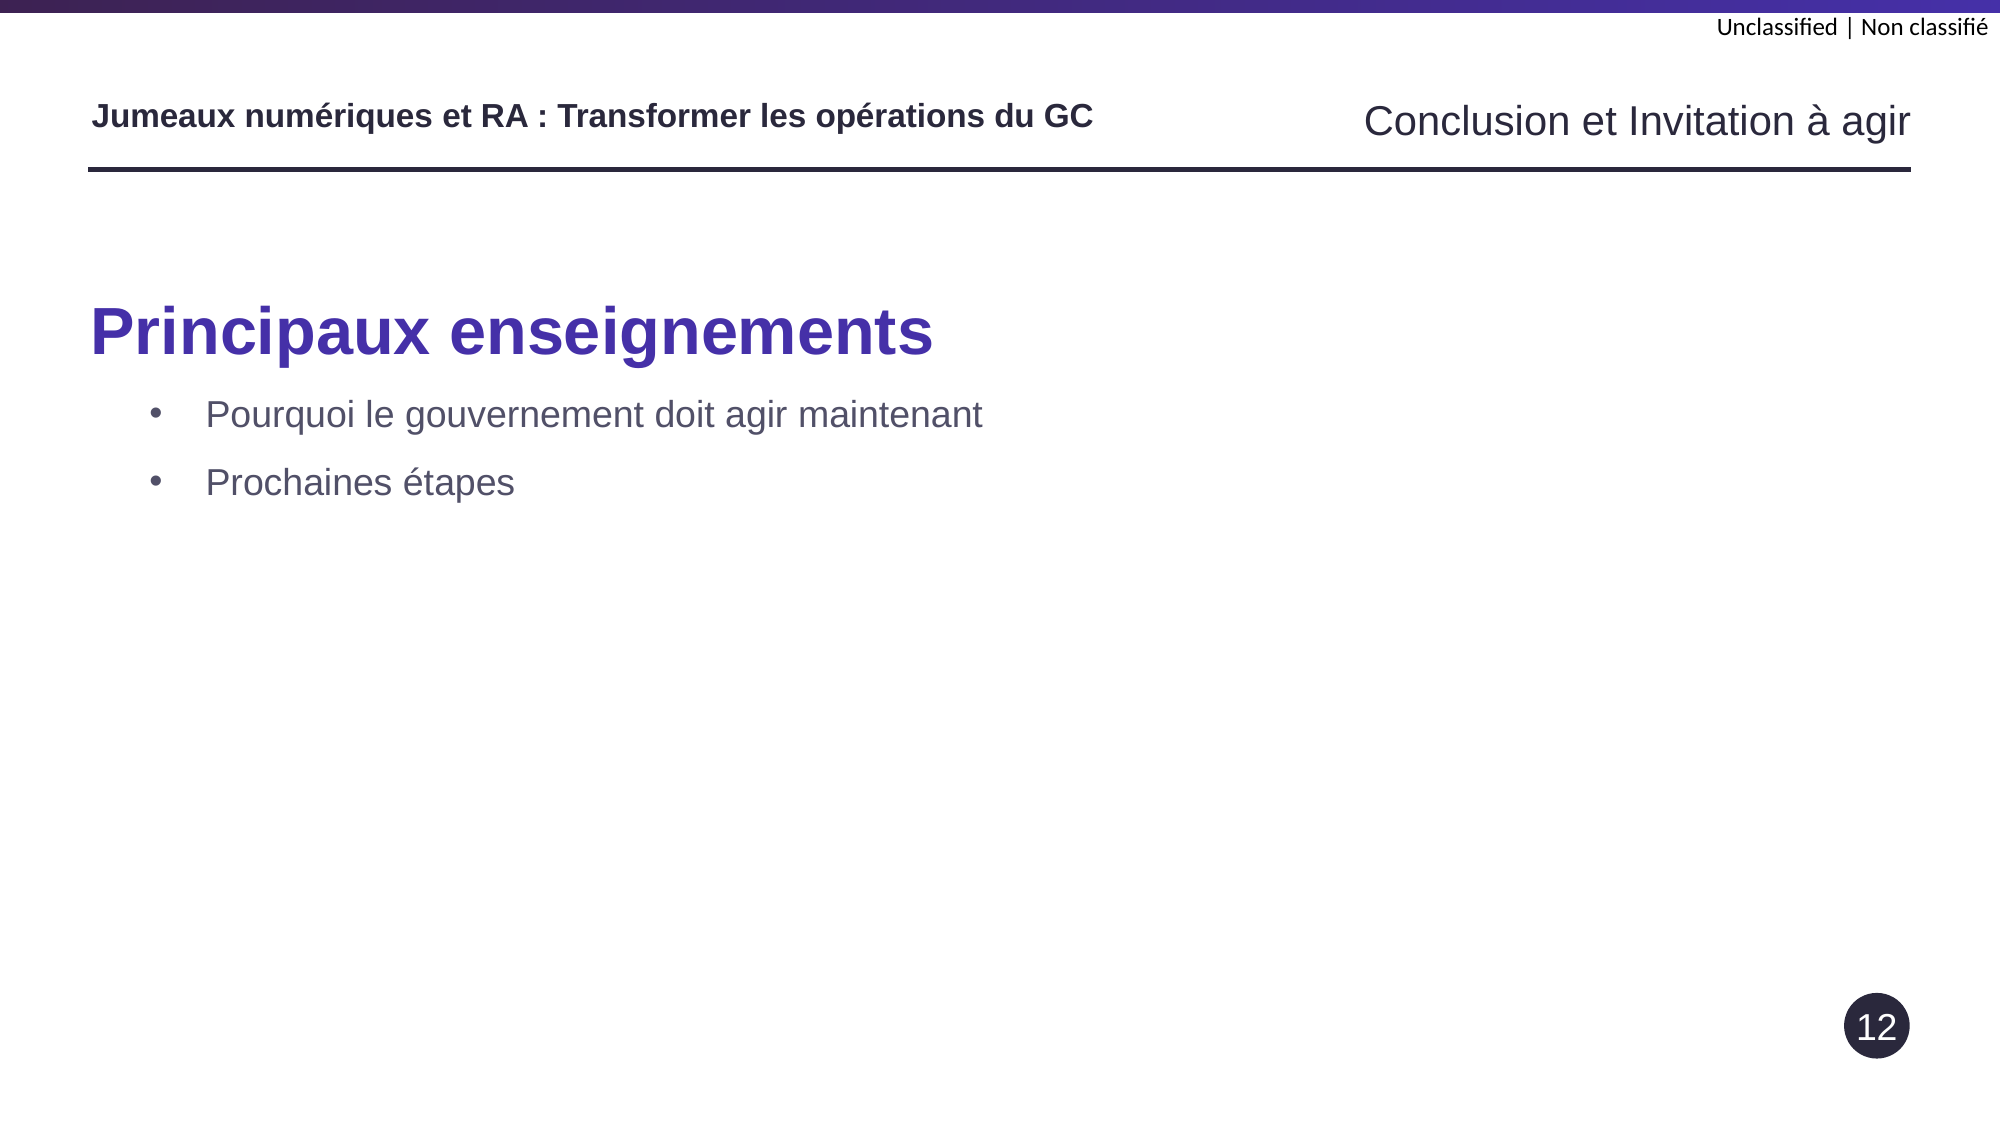

Conclusion et Invitation à agir
# Jumeaux numériques et RA : Transformer les opérations du GC

Principaux enseignements
Pourquoi le gouvernement doit agir maintenant
Prochaines étapes

12